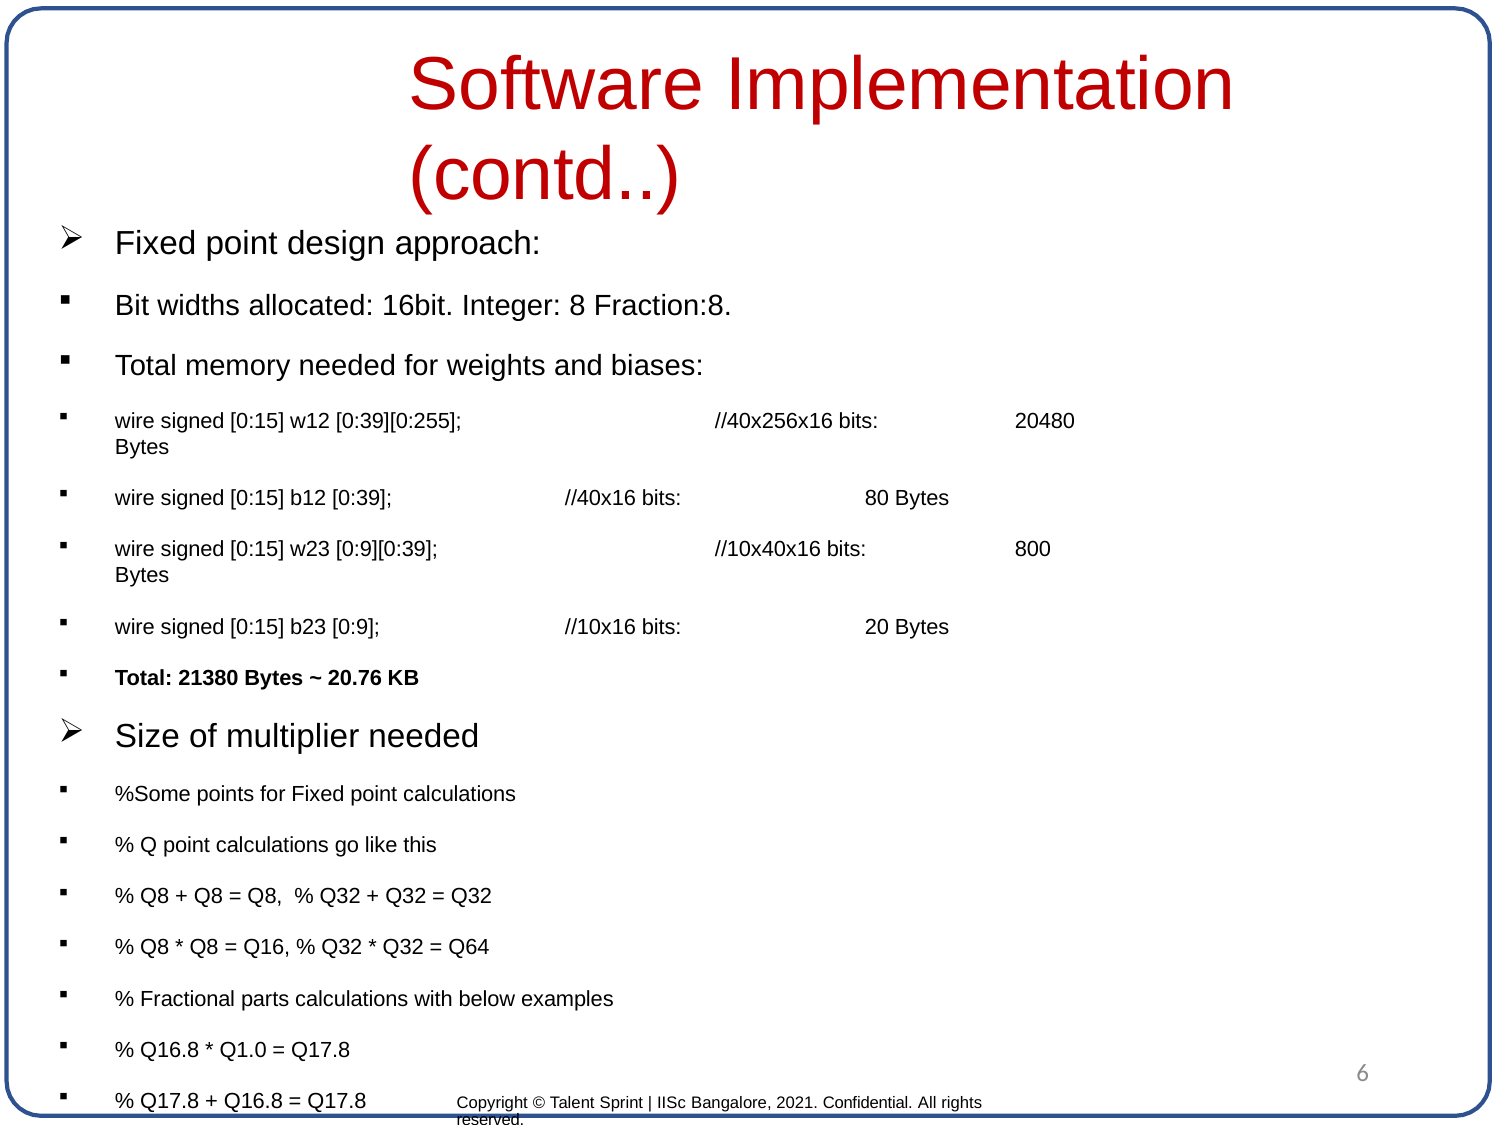

# Software Implementation (contd..)
Fixed point design approach:
Bit widths allocated: 16bit. Integer: 8 Fraction:8.
Total memory needed for weights and biases:
wire signed [0:15] w12 [0:39][0:255];		//40x256x16 bits:	20480 Bytes
wire signed [0:15] b12 [0:39];		//40x16 bits: 		80 Bytes
wire signed [0:15] w23 [0:9][0:39];		//10x40x16 bits:	800 Bytes
wire signed [0:15] b23 [0:9];		//10x16 bits: 		20 Bytes
Total: 21380 Bytes ~ 20.76 KB
Size of multiplier needed
%Some points for Fixed point calculations
% Q point calculations go like this
% Q8 + Q8 = Q8,  % Q32 + Q32 = Q32
% Q8 * Q8 = Q16, % Q32 * Q32 = Q64
% Fractional parts calculations with below examples
% Q16.8 * Q1.0 = Q17.8
% Q17.8 + Q16.8 = Q17.8
% Q11.8 * Q17.8 = Q28.16
6
Copyright © Talent Sprint | IISc Bangalore, 2021. Confidential. All rights reserved.